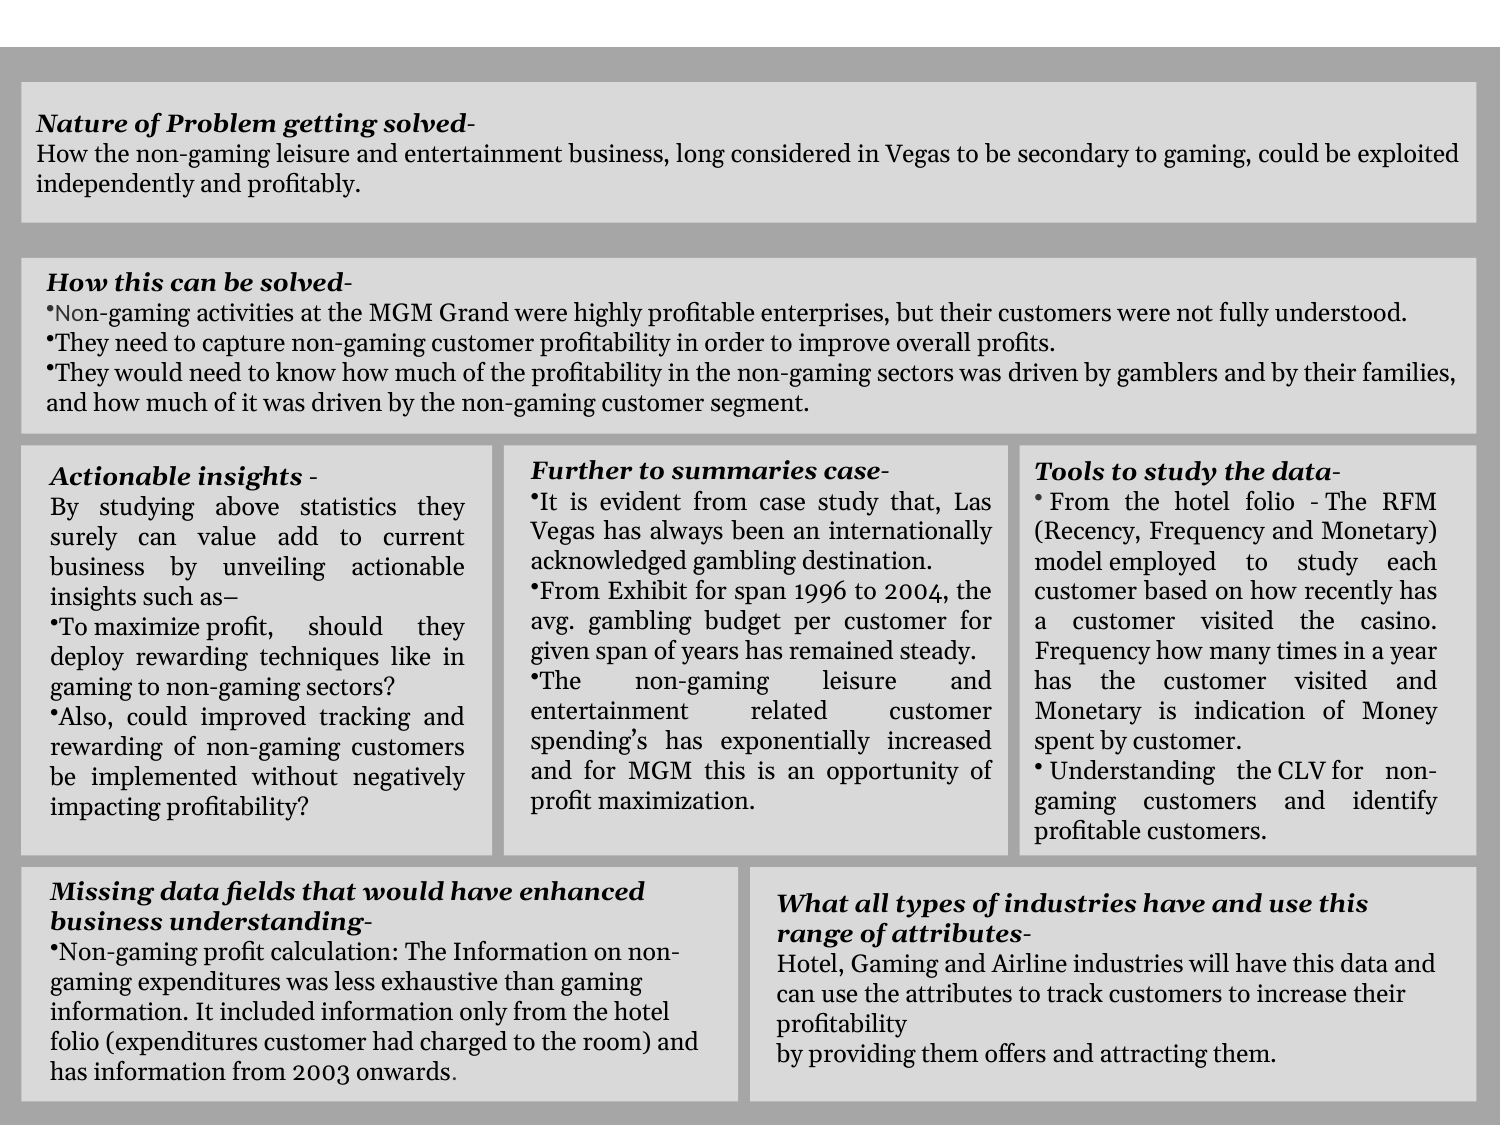

Nature of Problem getting solved-
How the non-gaming leisure and entertainment business, long considered in Vegas to be secondary to gaming, could be exploited independently and profitably.

How this can be solved-
Non-gaming activities at the MGM Grand were highly profitable enterprises, but their customers were not fully understood.
They need to capture non-gaming customer profitability in order to improve overall profits.
They would need to know how much of the profitability in the non-gaming sectors was driven by gamblers and by their families,
and how much of it was driven by the non-gaming customer segment.

Actionable insights -
By studying above statistics they surely can value add to current business by unveiling actionable insights such as–
To maximize profit, should they deploy rewarding techniques like in gaming to non-gaming sectors?
Also, could improved tracking and rewarding of non-gaming customers be implemented without negatively impacting profitability?

Further to summaries case-
It is evident from case study that, Las Vegas has always been an internationally acknowledged gambling destination.
From Exhibit for span 1996 to 2004, the avg. gambling budget per customer for given span of years has remained steady.
The non-gaming leisure and entertainment related customer spending’s has exponentially increased and for MGM this is an opportunity of profit maximization.

Tools to study the data-
 From the hotel folio - The RFM (Recency, Frequency and Monetary) model employed to study each customer based on how recently has a customer visited the casino. Frequency how many times in a year has the customer visited and Monetary is indication of Money spent by customer.
 Understanding the CLV for non-gaming customers and identify profitable customers.

Missing data fields that would have enhanced business understanding-
Non-gaming profit calculation: The Information on non-gaming expenditures was less exhaustive than gaming information. It included information only from the hotel folio (expenditures customer had charged to the room) and has information from 2003 onwards.

What all types of industries have and use this range of attributes-
Hotel, Gaming and Airline industries will have this data and can use the attributes to track customers to increase their profitability 
by providing them offers and attracting them.